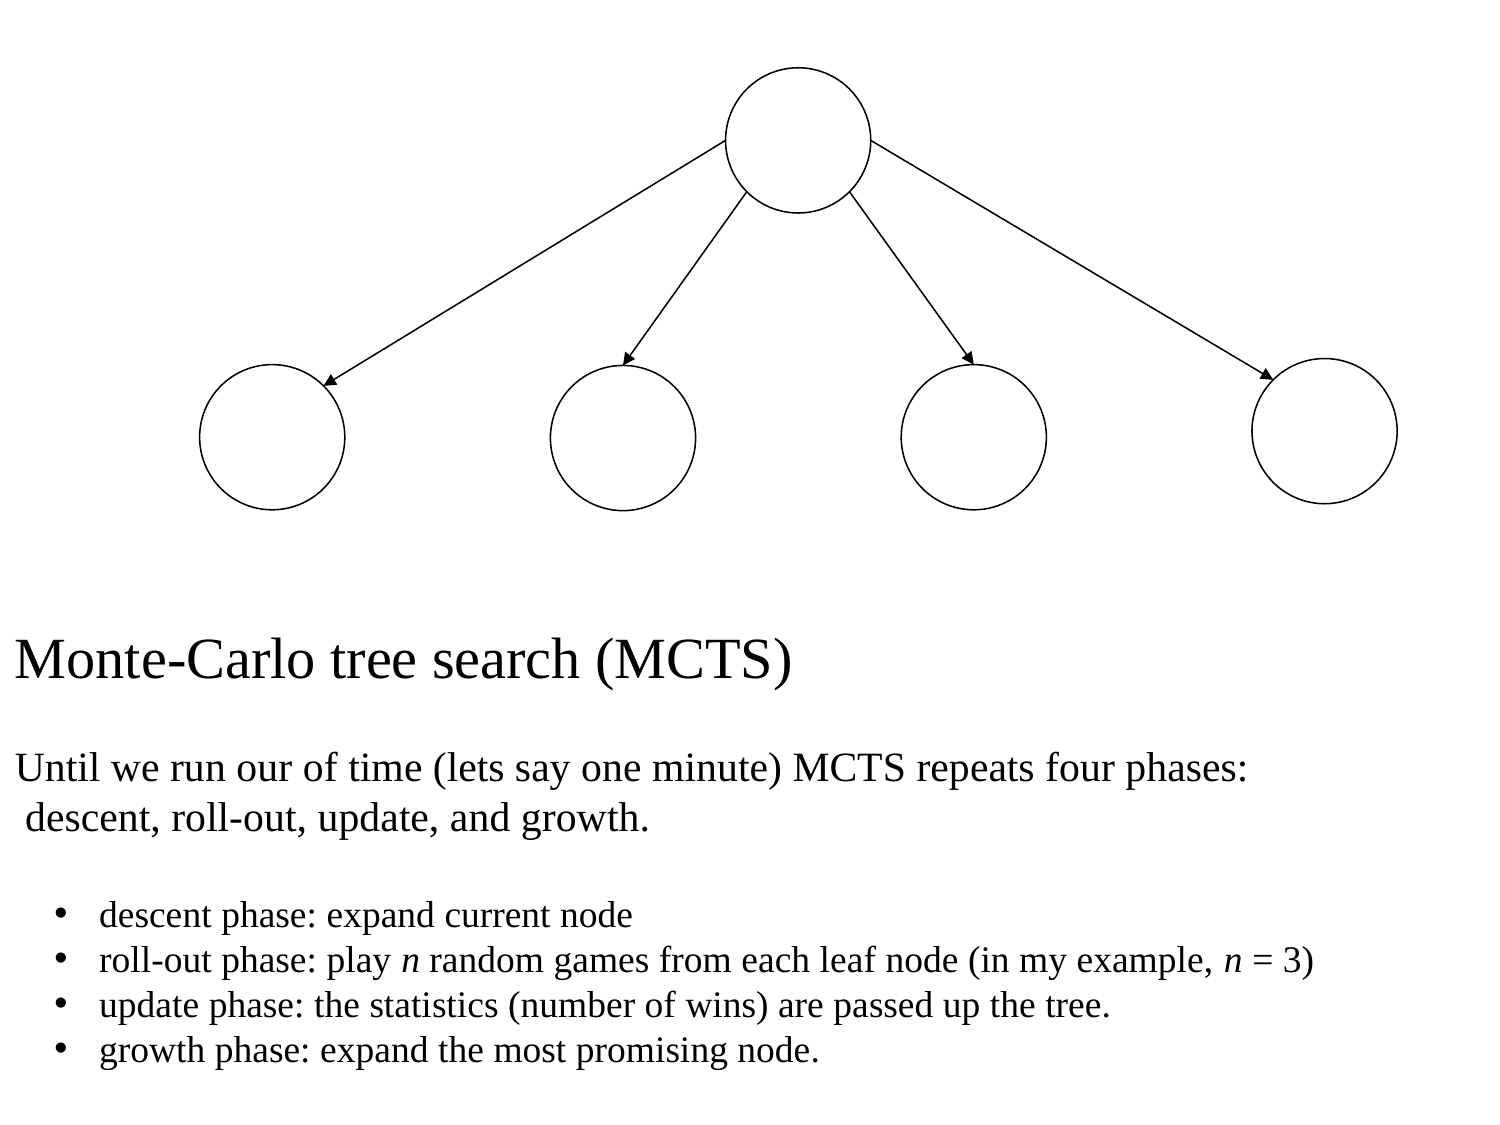

Monte-Carlo tree search (MCTS)

Until we run our of time (lets say one minute) MCTS repeats four phases:
 descent, roll-out, update, and growth.

 descent phase: expand current node
 roll-out phase: play n random games from each leaf node (in my example, n = 3)
 update phase: the statistics (number of wins) are passed up the tree.
 growth phase: expand the most promising node.